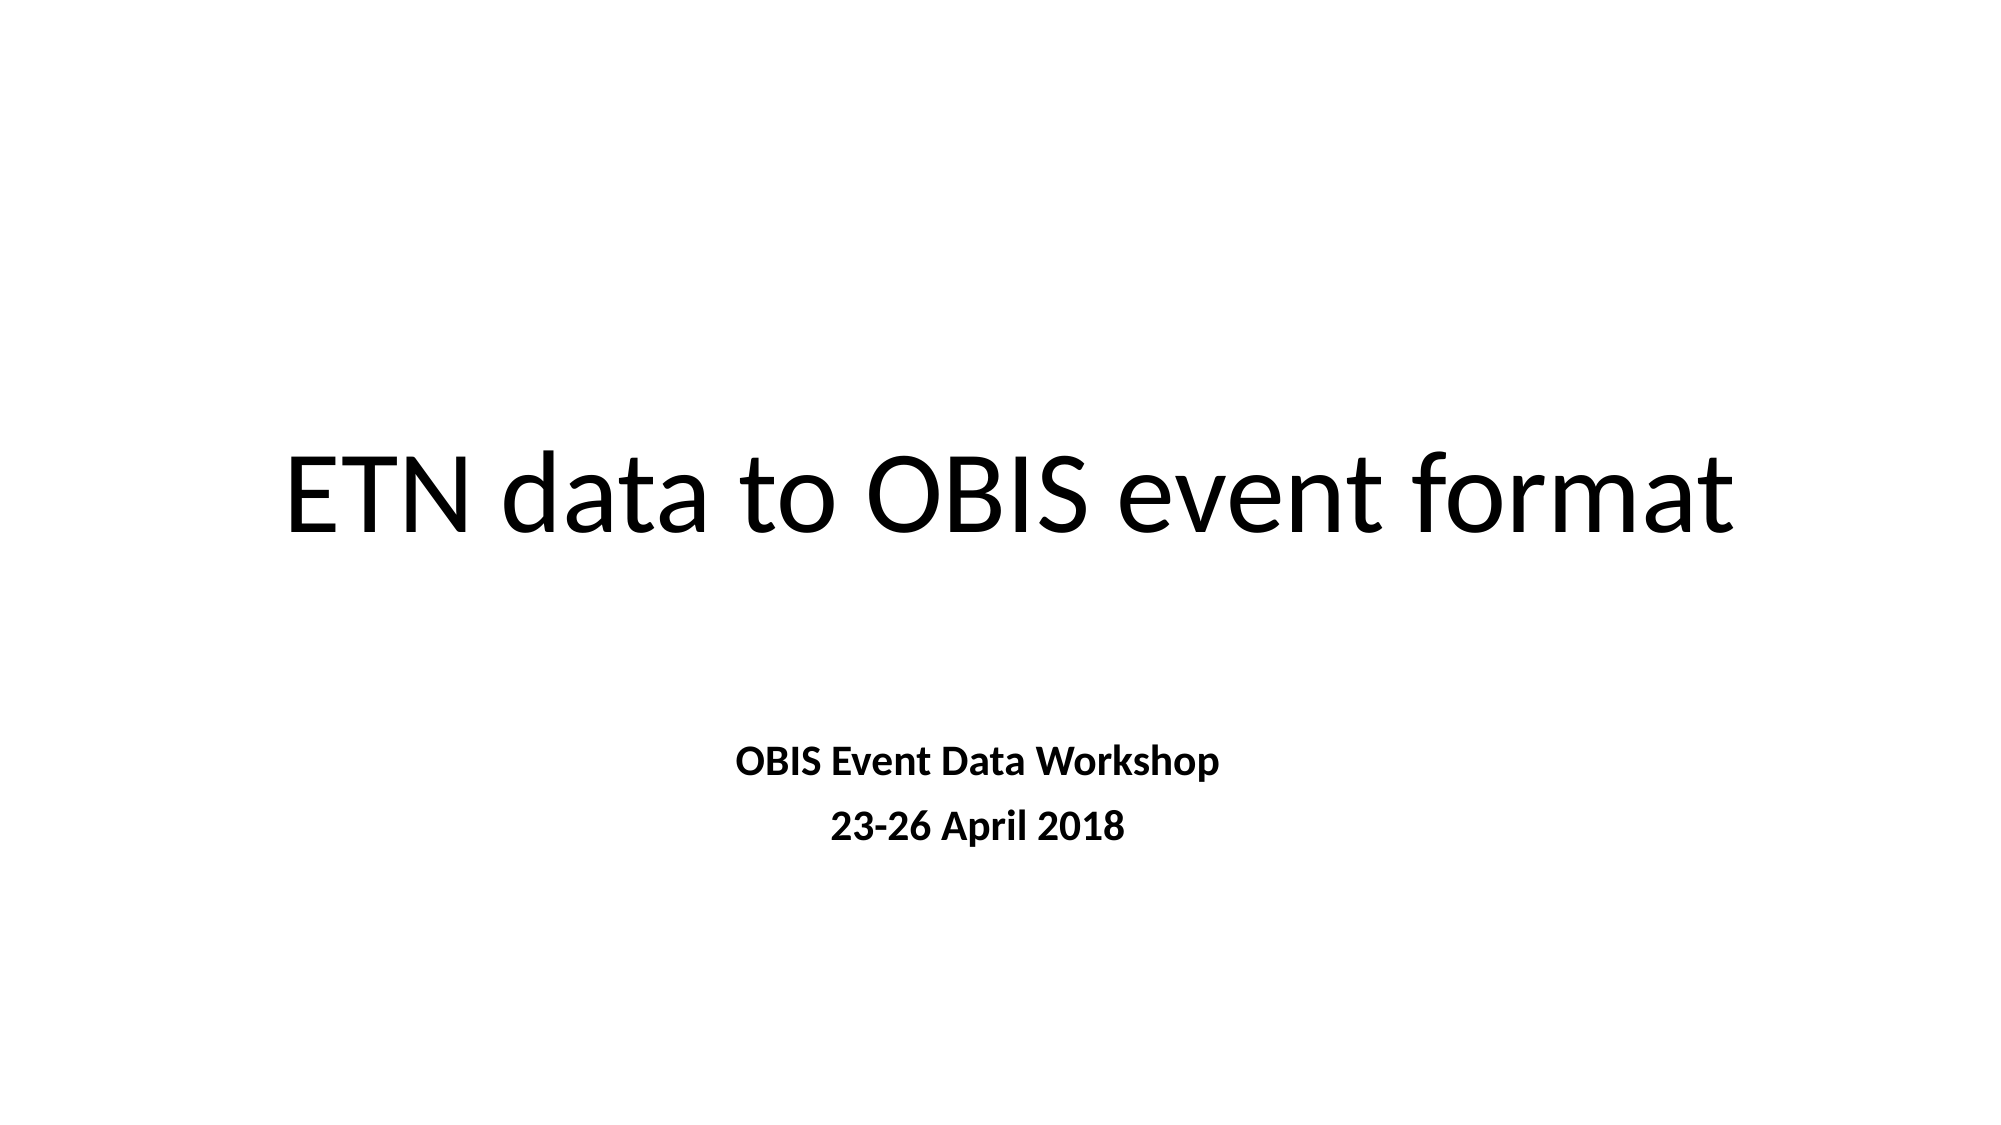

# ETN data to OBIS event format
OBIS Event Data Workshop
23-26 April 2018